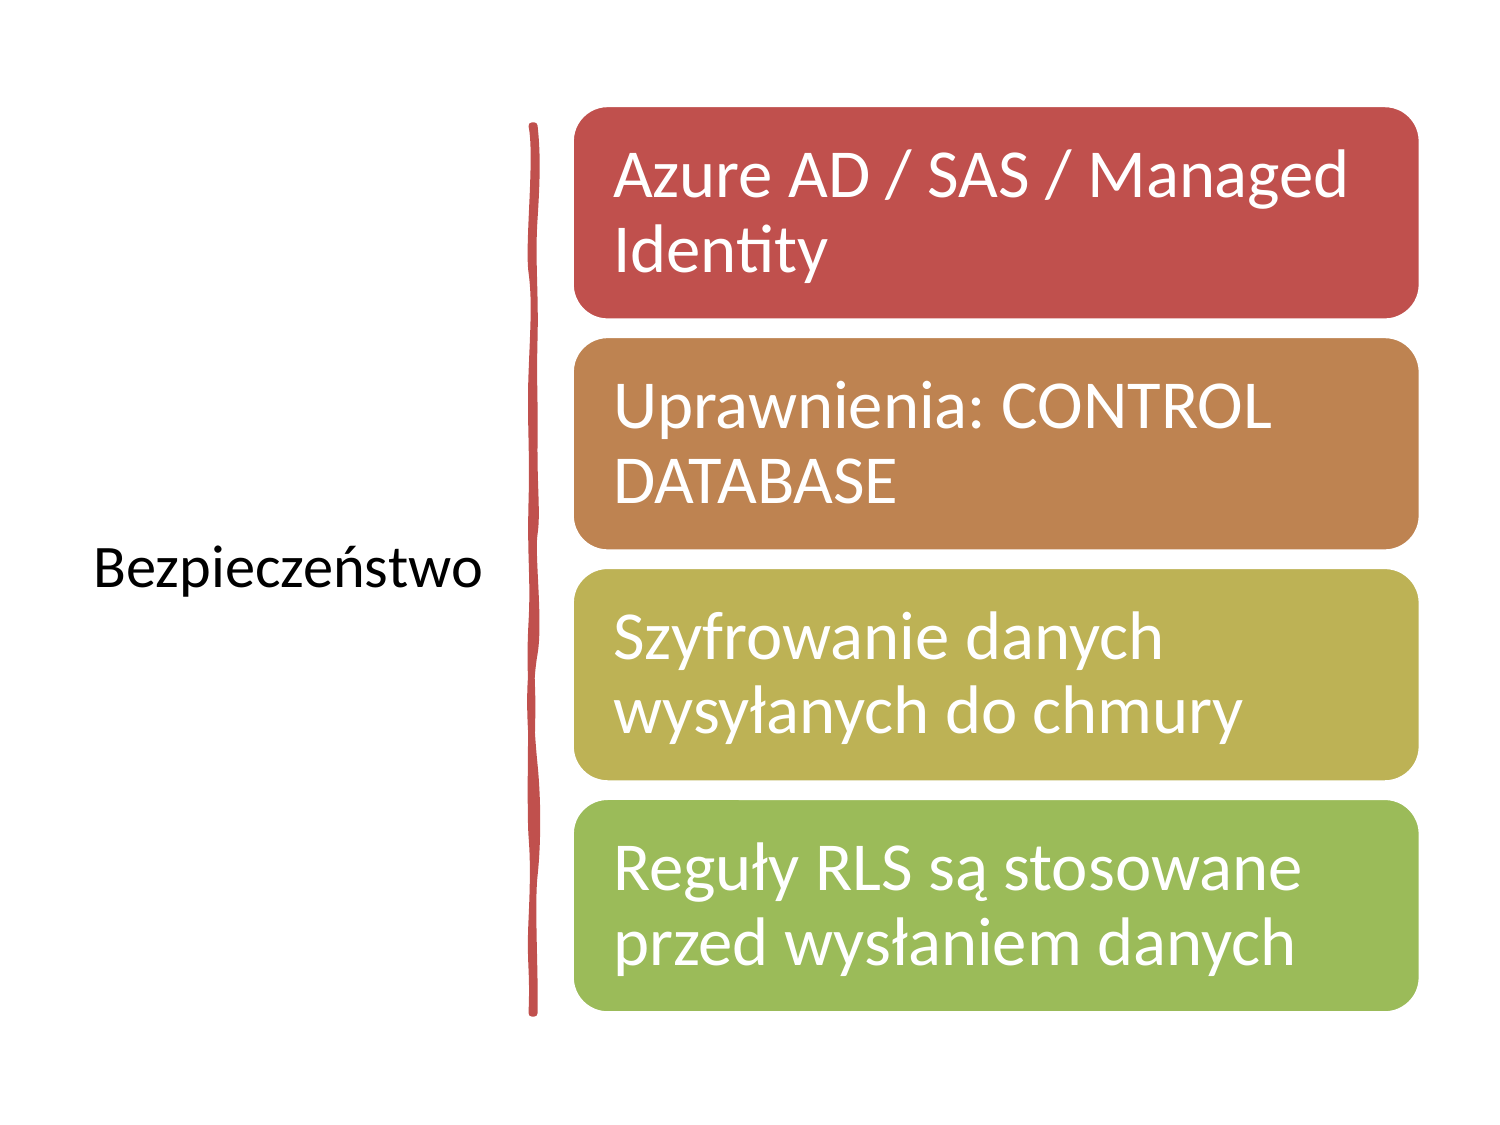

Azure AD / SAS / Managed Identity
Uprawnienia: CONTROL DATABASE
Szyfrowanie danych wysyłanych do chmury
Reguły RLS są stosowane przed wysłaniem danych
# Bezpieczeństwo